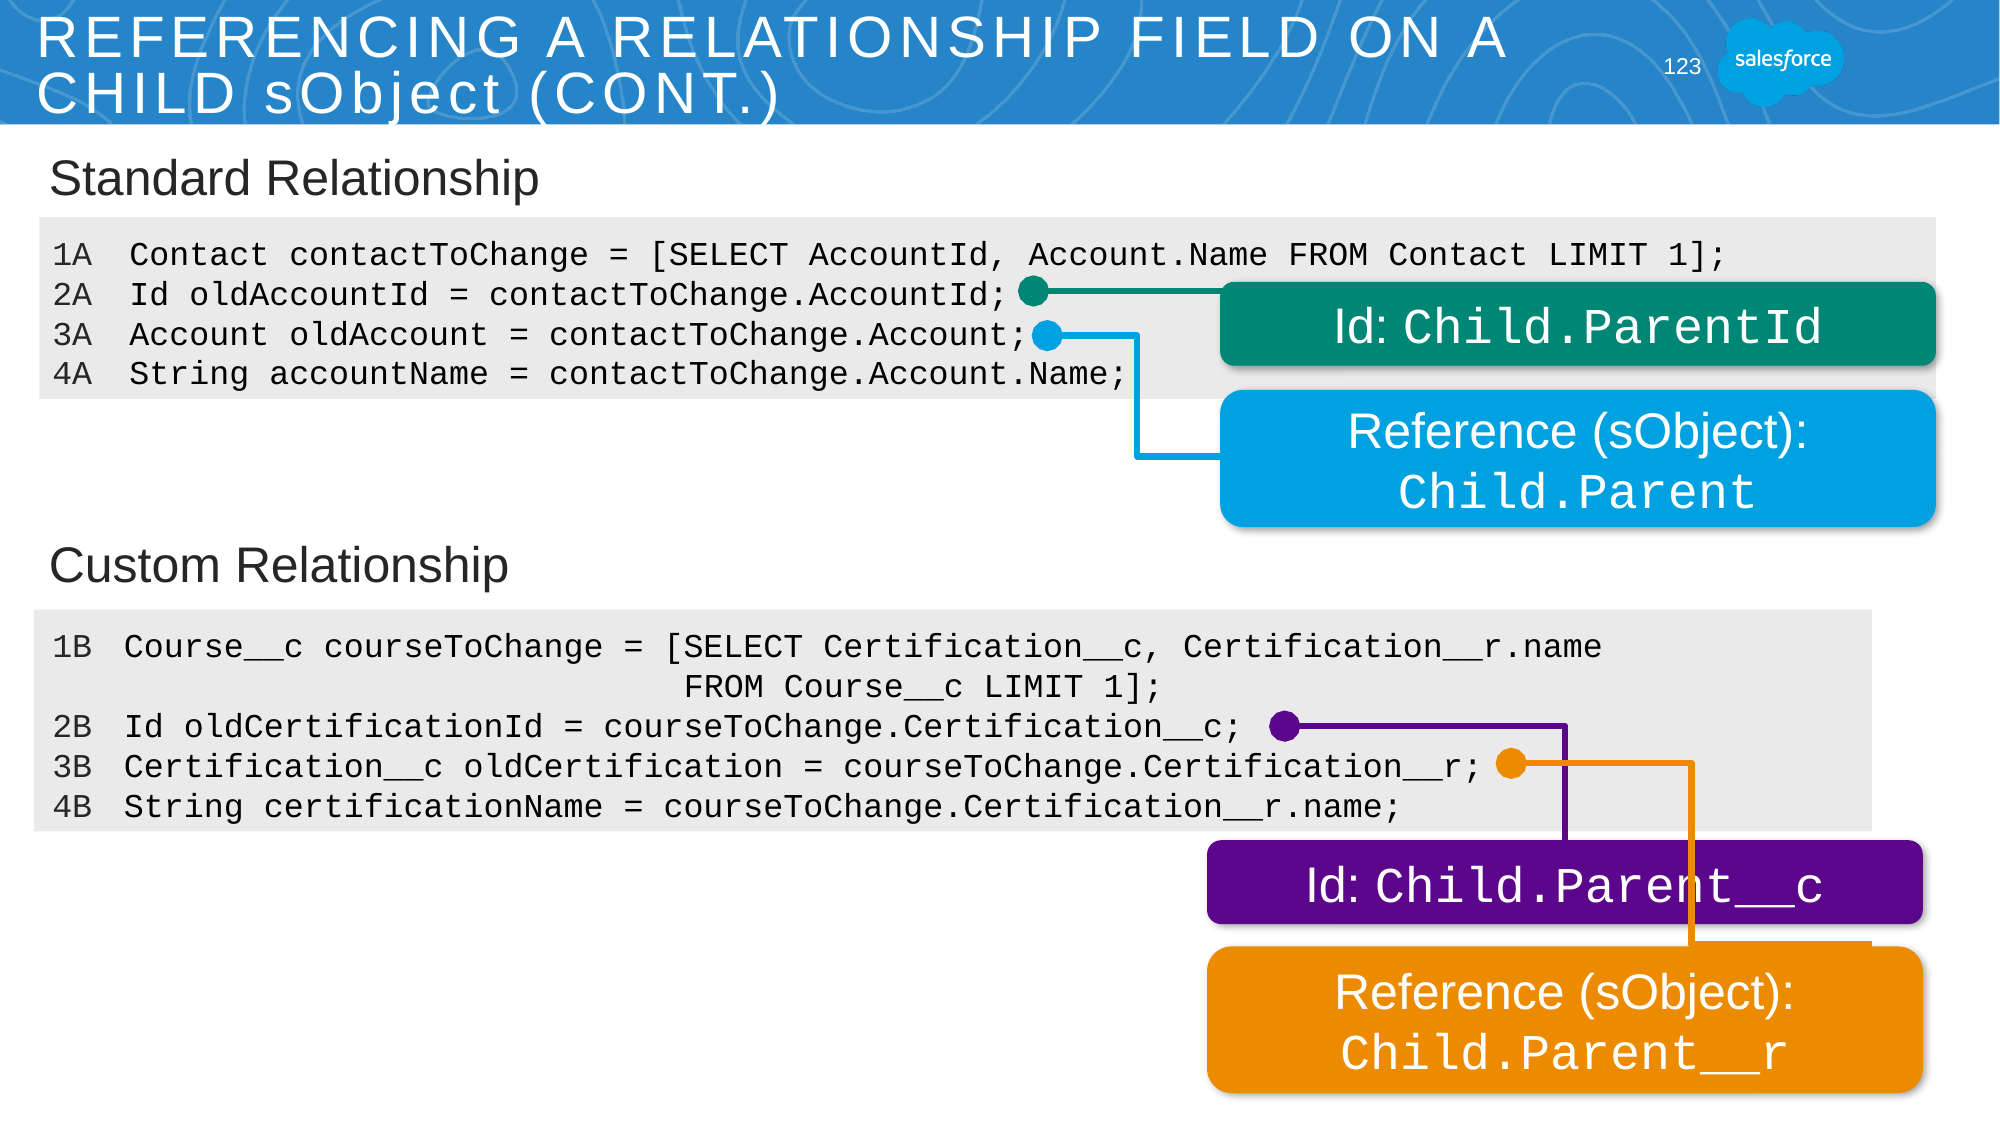

# Referencing a Relationship Field on a Child sObject (cont.)
123
Standard Relationship
1A
2A
3A
4A
Contact contactToChange = [SELECT AccountId, Account.Name FROM Contact LIMIT 1];
Id oldAccountId = contactToChange.AccountId;
Account oldAccount = contactToChange.Account;
String accountName = contactToChange.Account.Name;
Id: Child.ParentId
Reference (sObject): Child.Parent
Custom Relationship
Course__c courseToChange = [SELECT Certification__c, Certification__r.name
                            FROM Course__c LIMIT 1];
Id oldCertificationId = courseToChange.Certification__c;
Certification__c oldCertification = courseToChange.Certification__r;
String certificationName = courseToChange.Certification__r.name;
1B

2B
3B
4B
Id: Child.Parent__c
Reference (sObject): Child.Parent__r